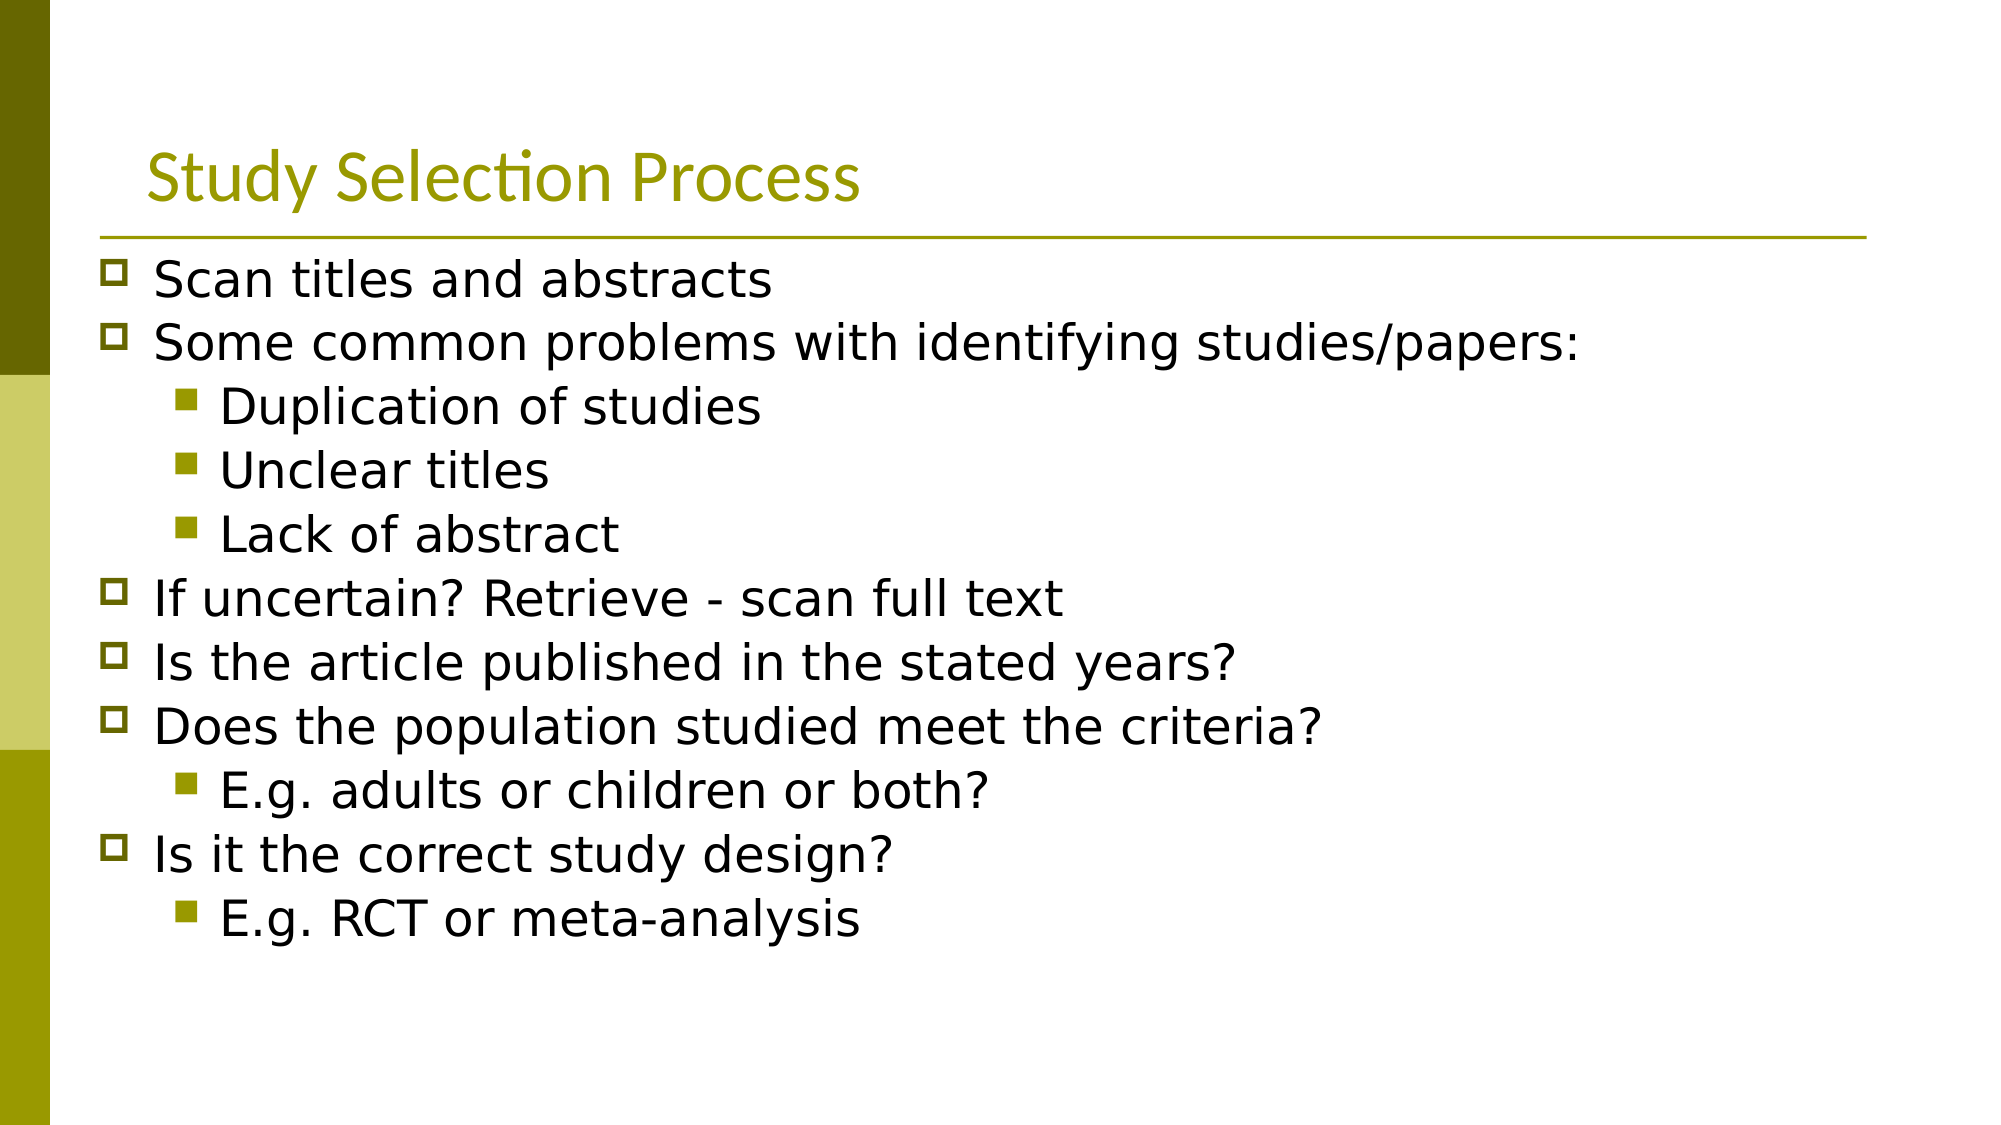

Study Selection Process
Scan titles and abstracts
Some common problems with identifying studies/papers:
Duplication of studies
Unclear titles
Lack of abstract
If uncertain? Retrieve - scan full text
Is the article published in the stated years?
Does the population studied meet the criteria?
E.g. adults or children or both?
Is it the correct study design?
E.g. RCT or meta-analysis